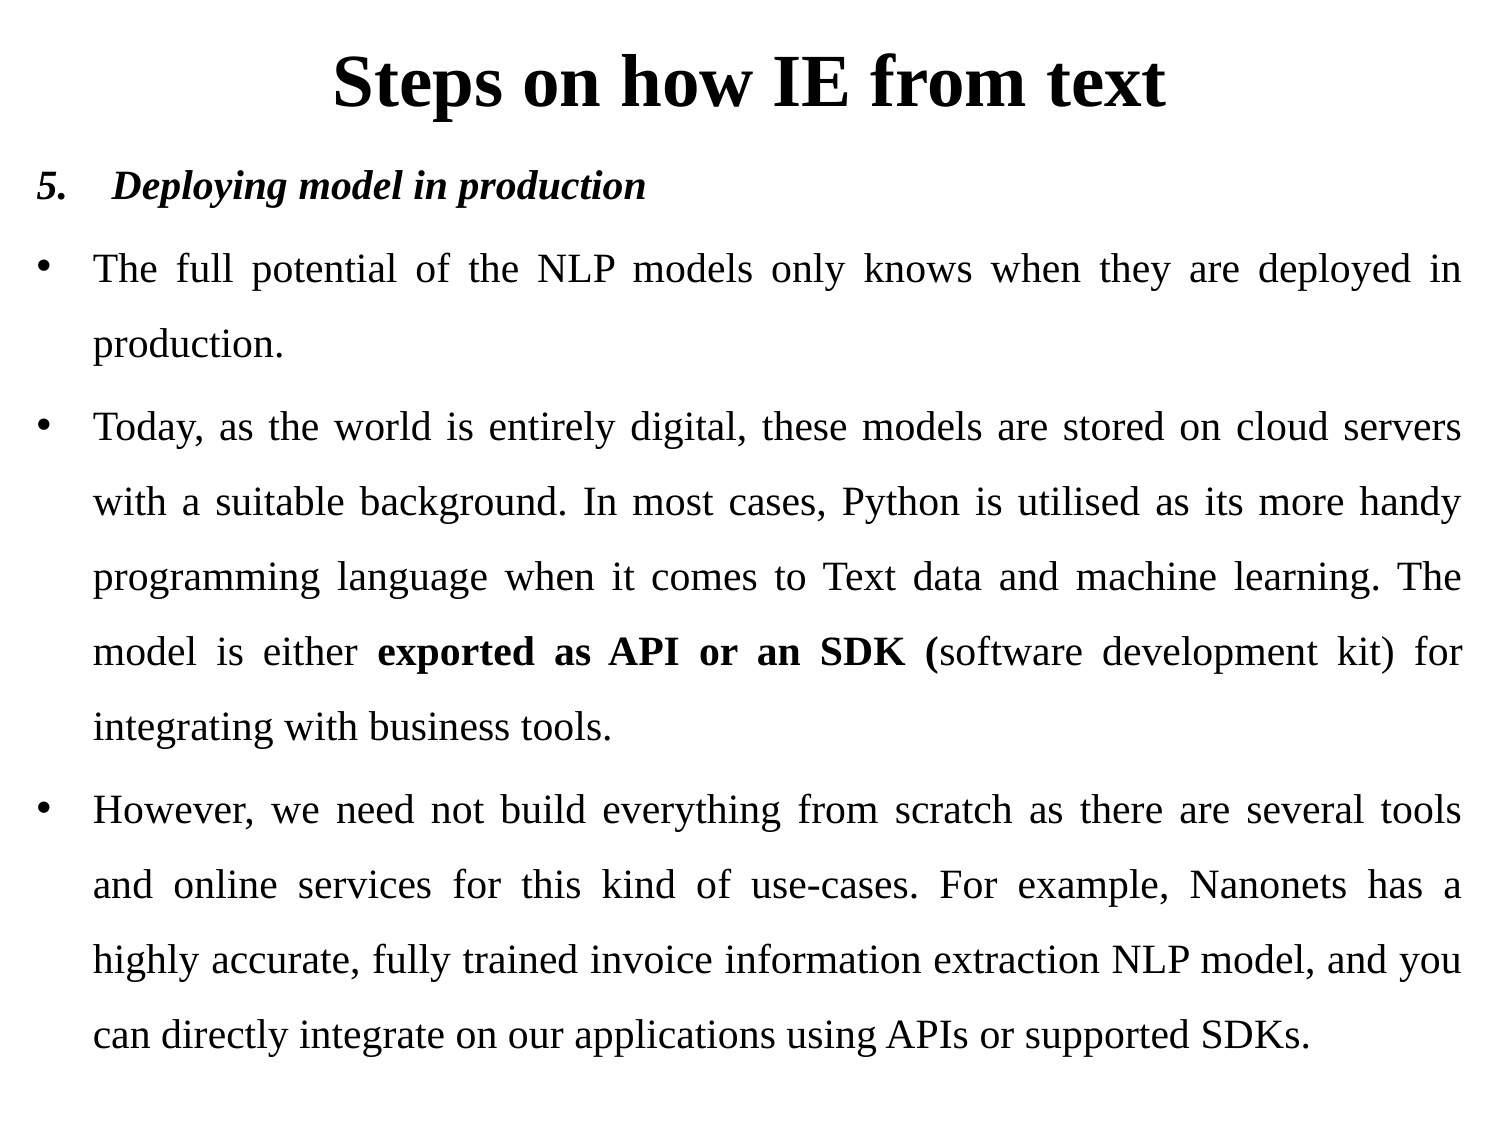

# Steps on how IE from text
Deploying model in production
The full potential of the NLP models only knows when they are deployed in production.
Today, as the world is entirely digital, these models are stored on cloud servers with a suitable background. In most cases, Python is utilised as its more handy programming language when it comes to Text data and machine learning. The model is either exported as API or an SDK (software development kit) for integrating with business tools.
However, we need not build everything from scratch as there are several tools and online services for this kind of use-cases. For example, Nanonets has a highly accurate, fully trained invoice information extraction NLP model, and you can directly integrate on our applications using APIs or supported SDKs.